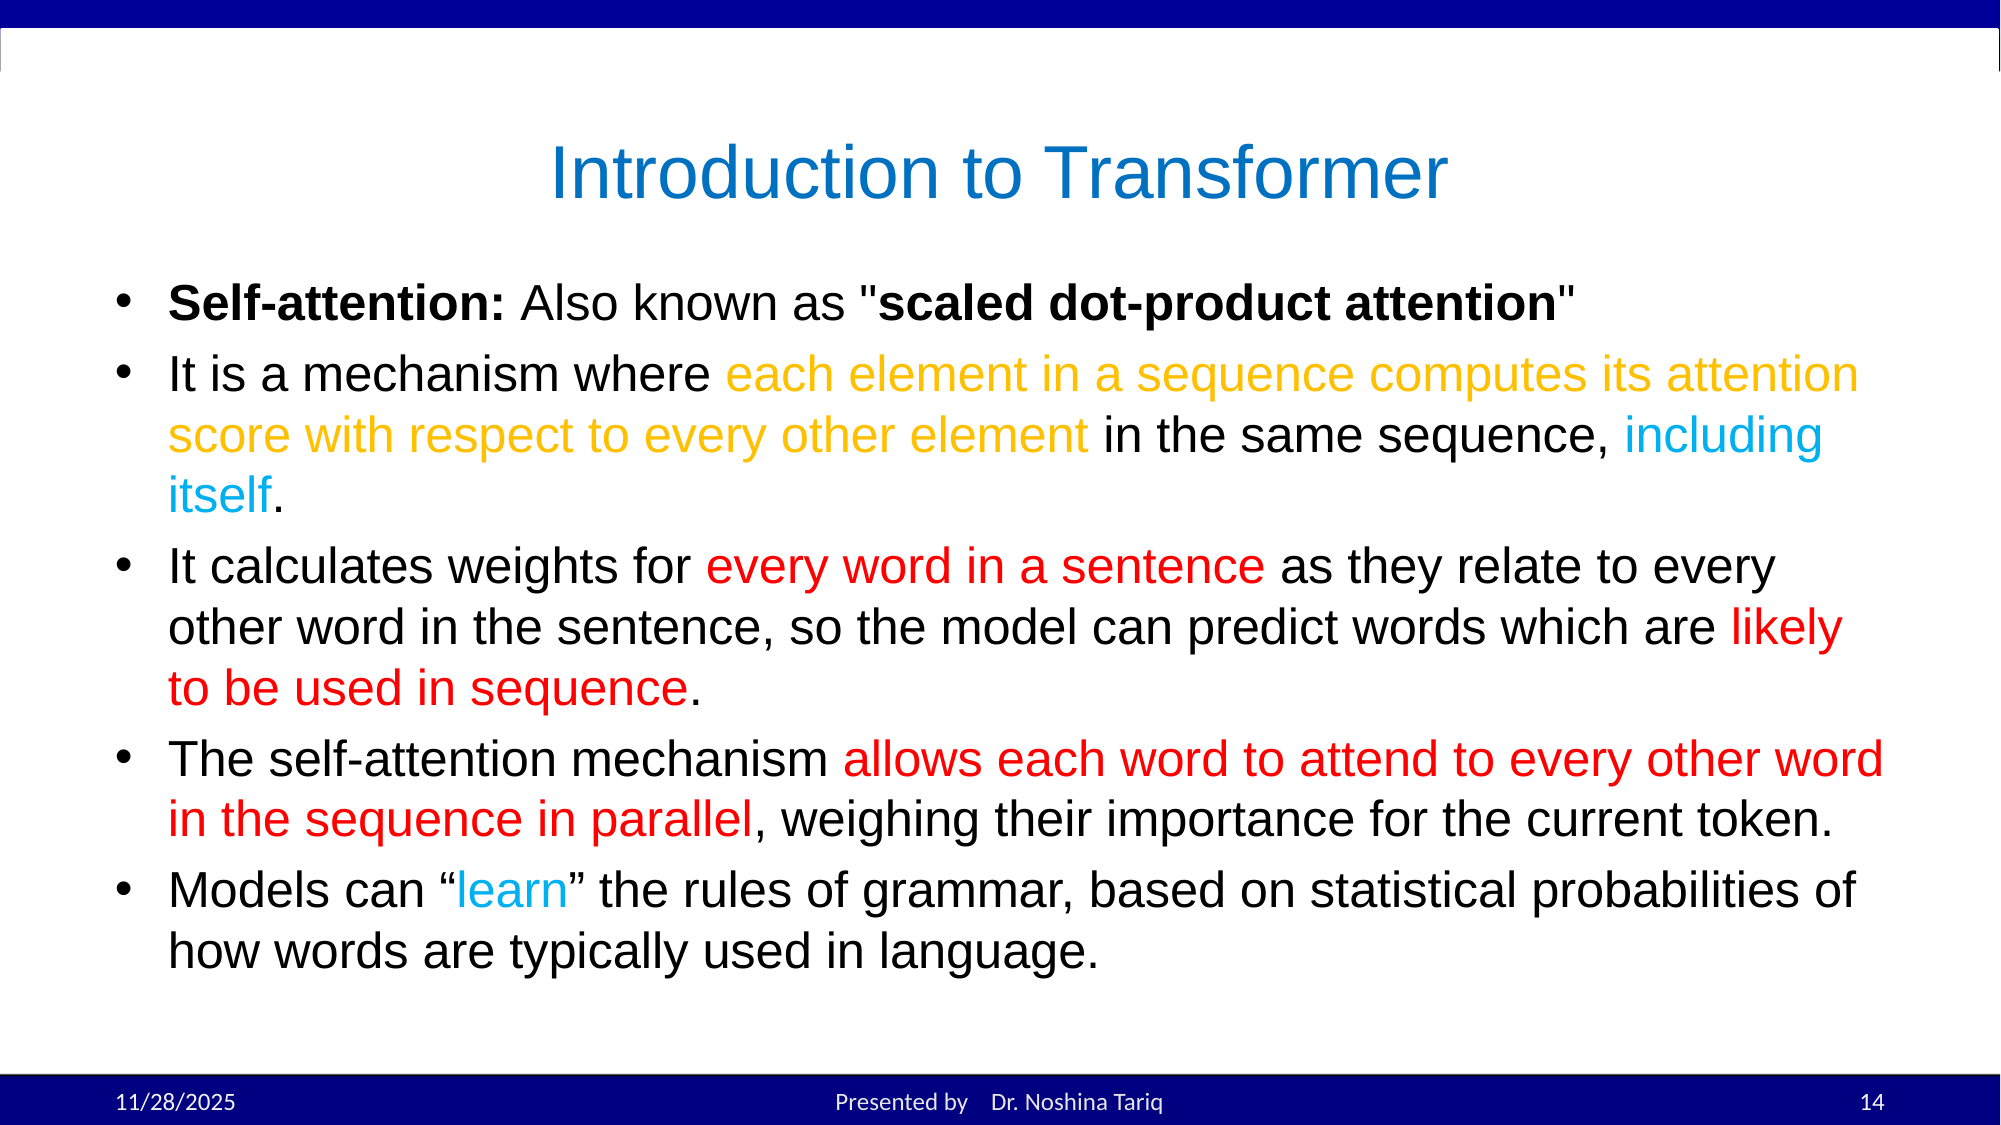

# Introduction to Transformer
Self-attention: Also known as "scaled dot-product attention"
It is a mechanism where each element in a sequence computes its attention score with respect to every other element in the same sequence, including itself.
It calculates weights for every word in a sentence as they relate to every other word in the sentence, so the model can predict words which are likely to be used in sequence.
The self-attention mechanism allows each word to attend to every other word in the sequence in parallel, weighing their importance for the current token.
Models can “learn” the rules of grammar, based on statistical probabilities of how words are typically used in language.
11/28/2025
Presented by    Dr. Noshina Tariq
14